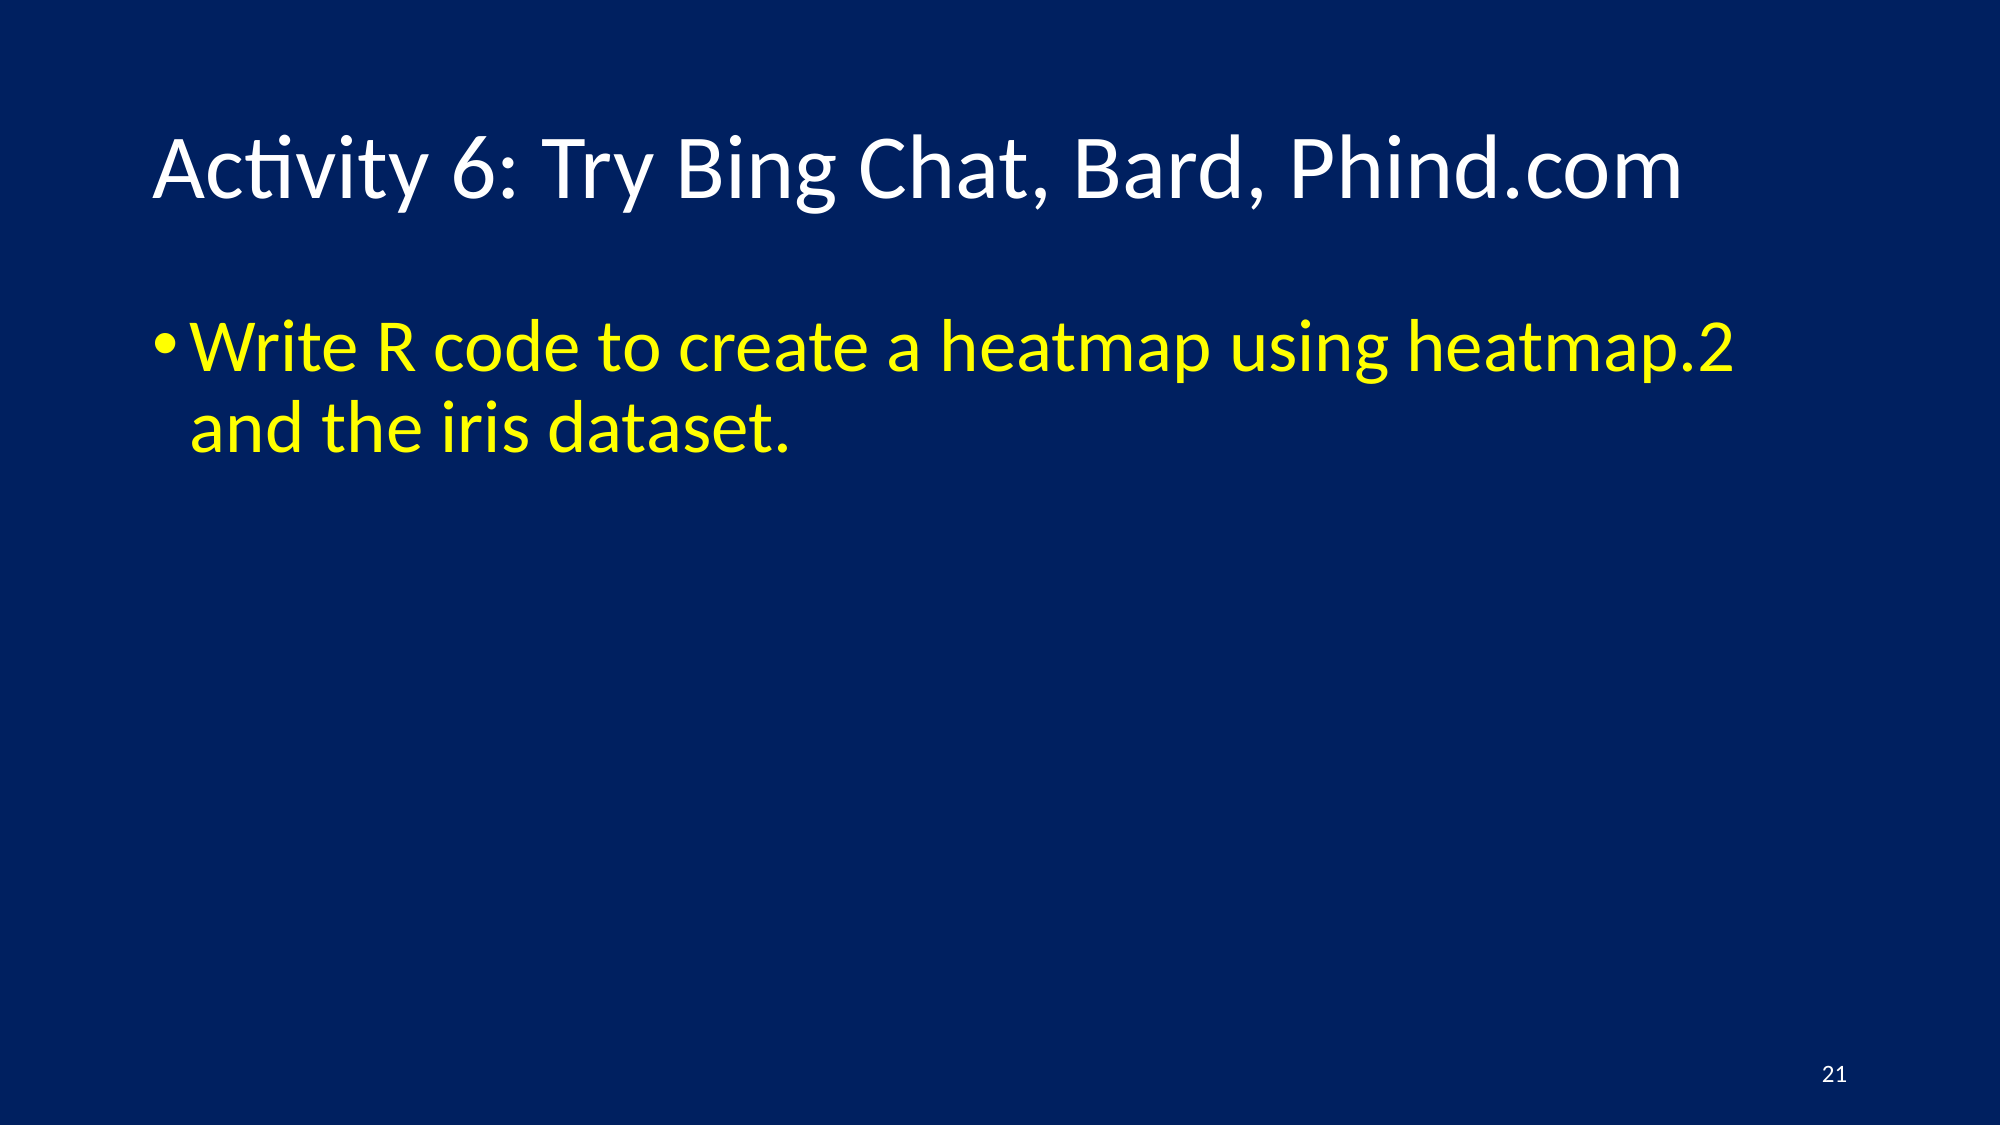

# Activity 6: Try Bing Chat, Bard, Phind.com
Write R code to create a heatmap using heatmap.2 and the iris dataset.

21